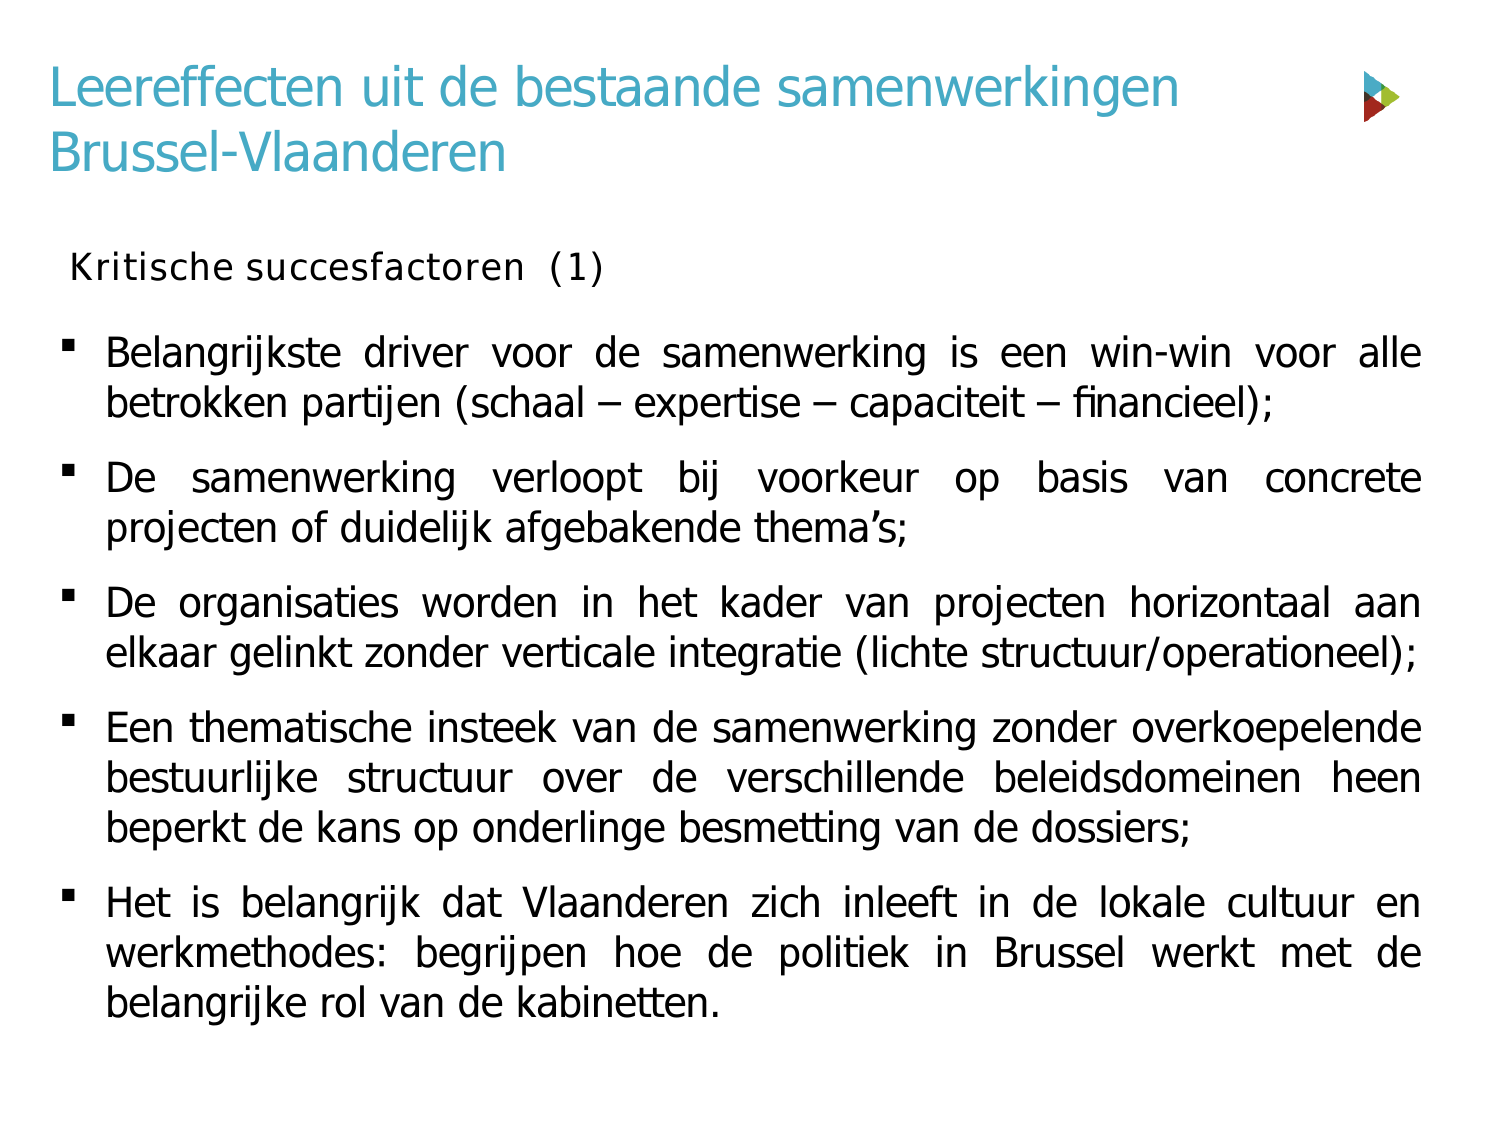

# Leereffecten uit de bestaande samenwerkingen      Brussel-Vlaanderen
 Kritische succesfactoren  (1)

Belangrijkste driver voor de samenwerking is een win-win voor alle betrokken partijen (schaal – expertise – capaciteit – financieel);
De samenwerking verloopt bij voorkeur op basis van concrete projecten of duidelijk afgebakende thema’s;
De organisaties worden in het kader van projecten horizontaal aan elkaar gelinkt zonder verticale integratie (lichte structuur/operationeel);
Een thematische insteek van de samenwerking zonder overkoepelende bestuurlijke structuur over de verschillende beleidsdomeinen heen beperkt de kans op onderlinge besmetting van de dossiers;
Het is belangrijk dat Vlaanderen zich inleeft in de lokale cultuur en werkmethodes: begrijpen hoe de politiek in Brussel werkt met de belangrijke rol van de kabinetten.